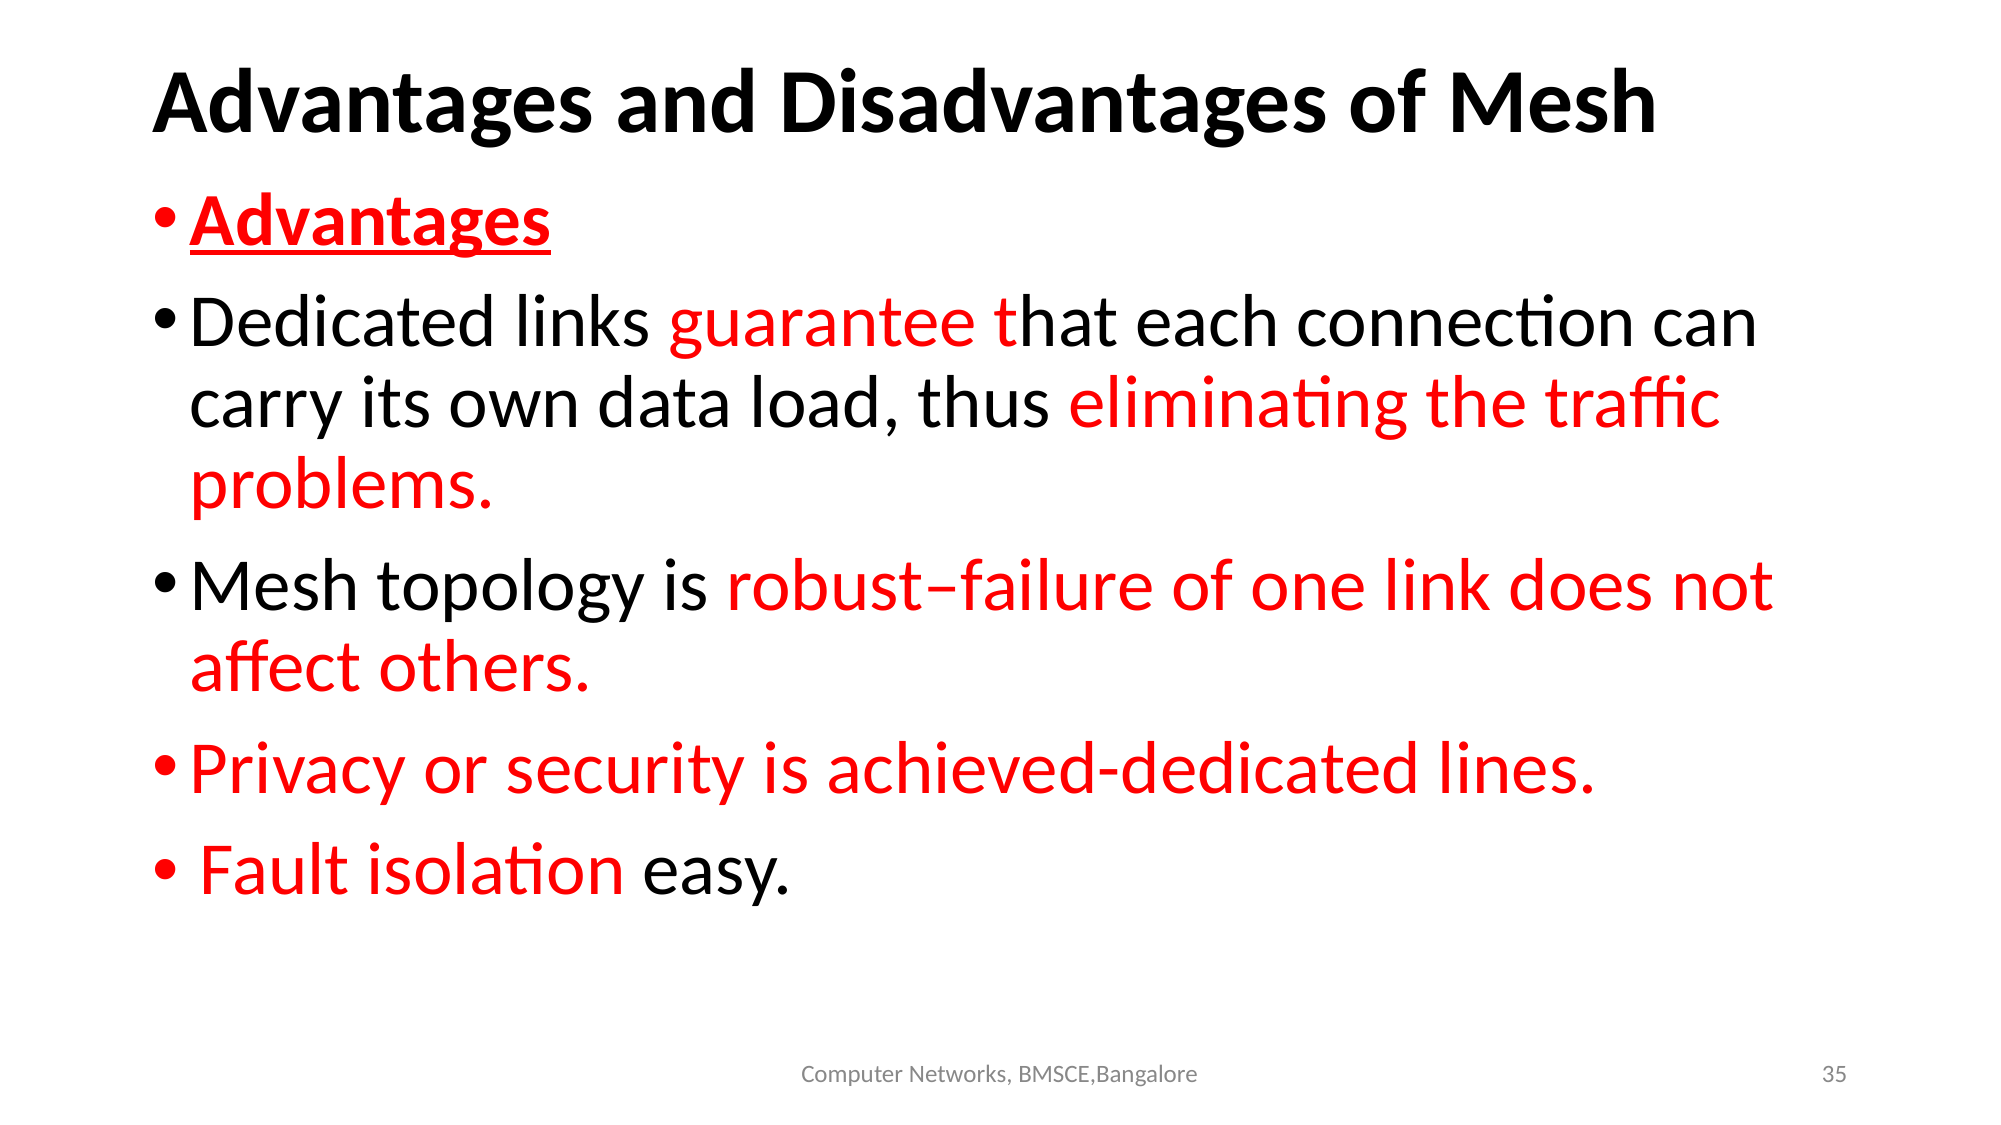

# Advantages and Disadvantages of Mesh
Advantages
Dedicated links guarantee that each connection can carry its own data load, thus eliminating the traffic problems.
Mesh topology is robust–failure of one link does not affect others.
Privacy or security is achieved-dedicated lines.
• Fault isolation easy.
Computer Networks, BMSCE,Bangalore
35